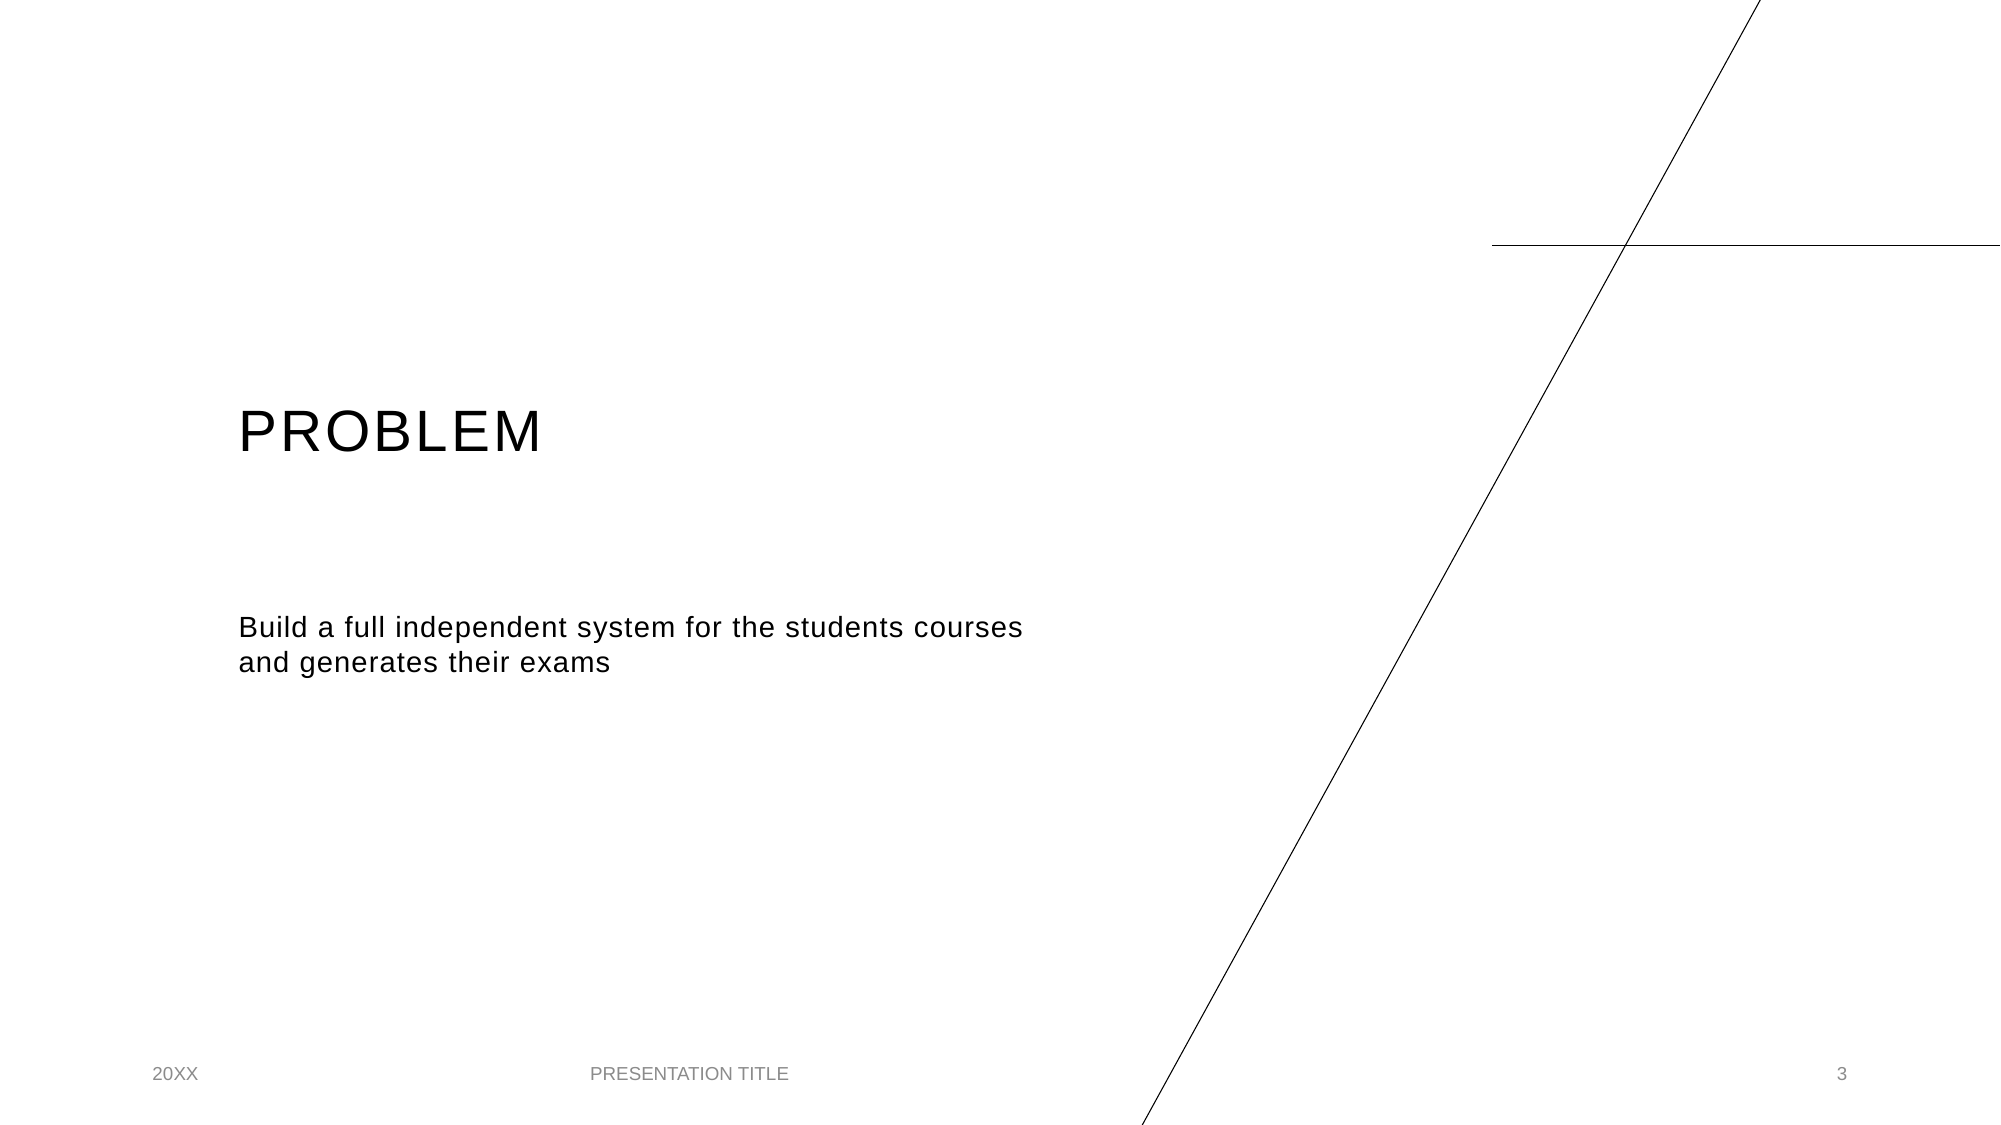

# Problem
Build a full independent system for the students courses and generates their exams
20XX
PRESENTATION TITLE
3